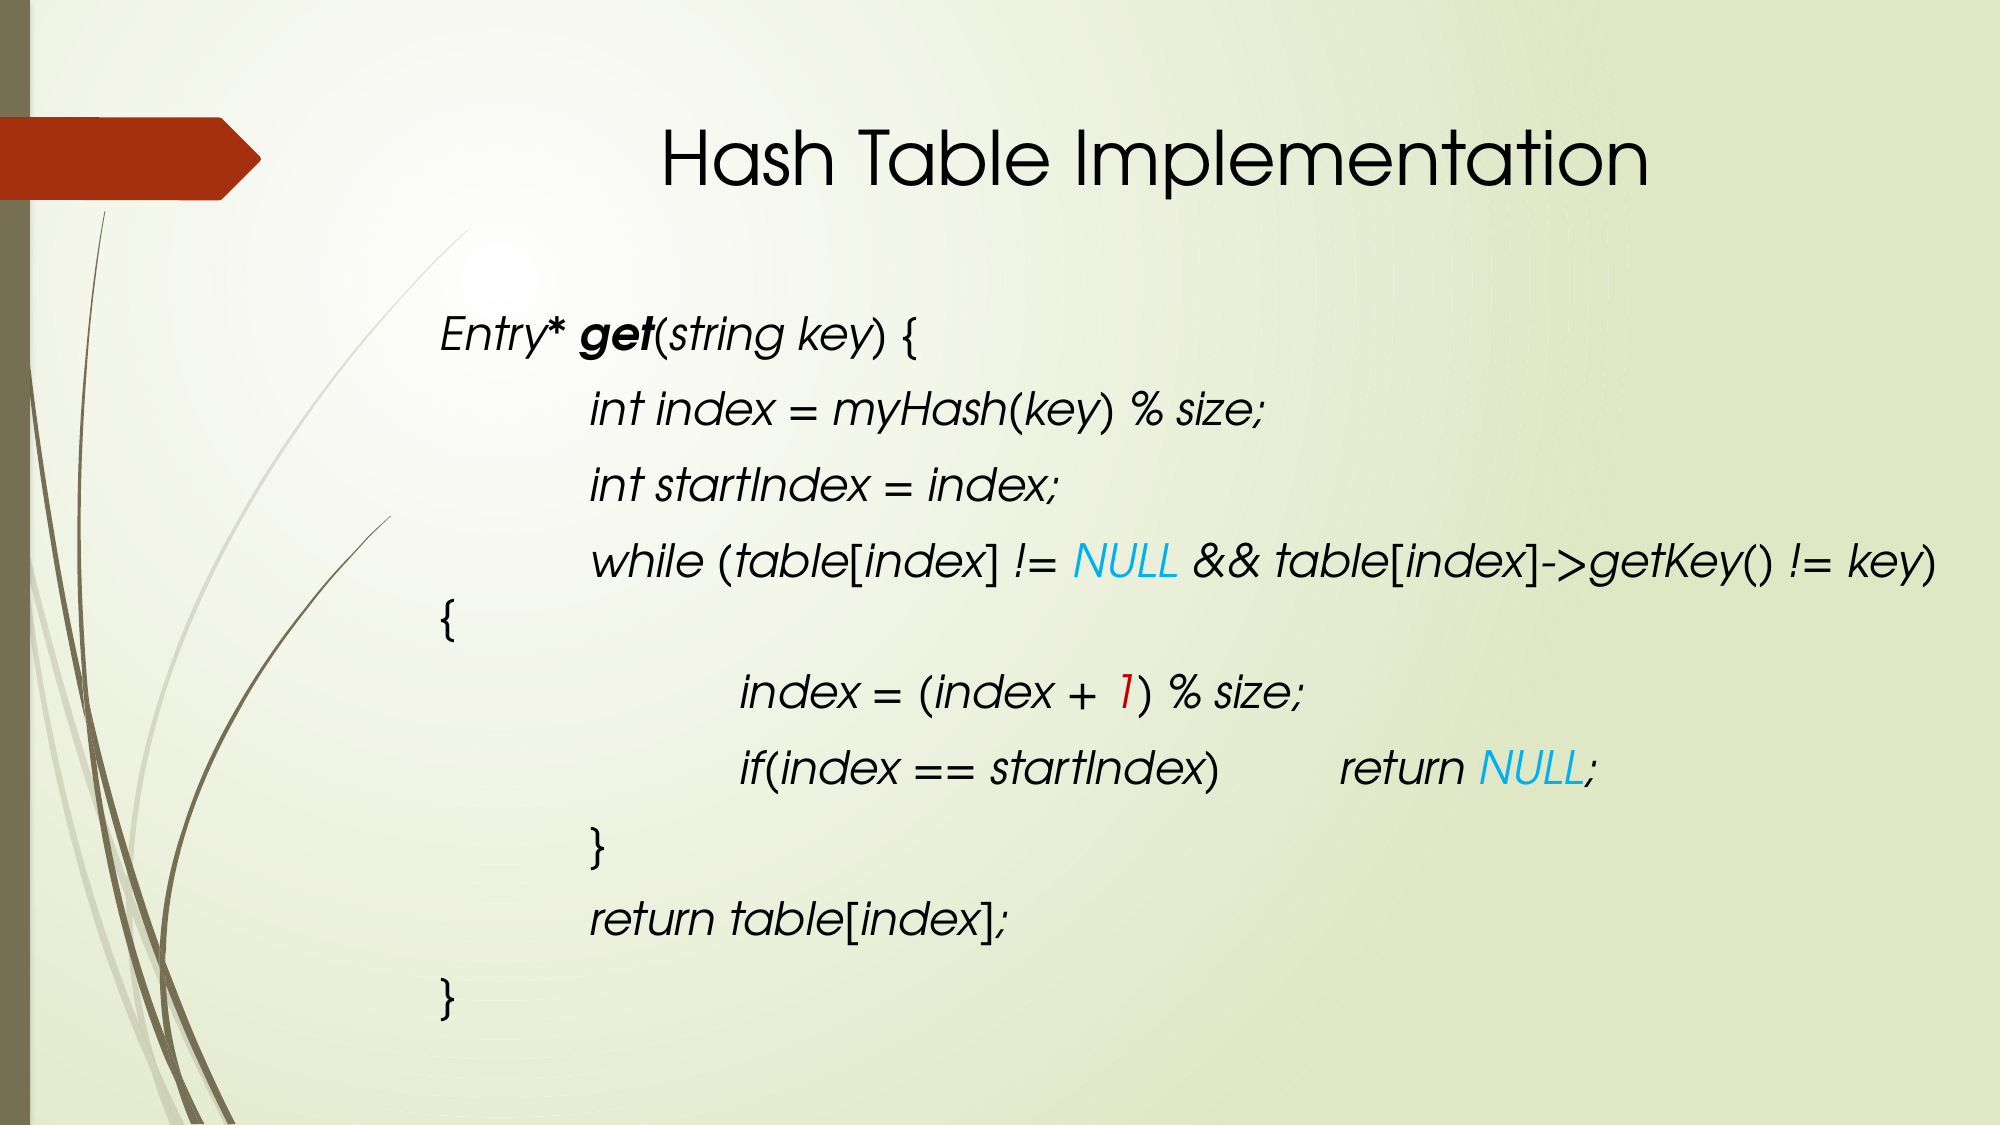

# Hash Table Implementation
Entry* get(string key) {
	int index = myHash(key) % size;
	int startIndex = index;
	while (table[index] != NULL && table[index]->getKey() != key) {
		index = (index + 1) % size;
		if(index == startIndex)	return NULL;
	}
	return table[index];
}